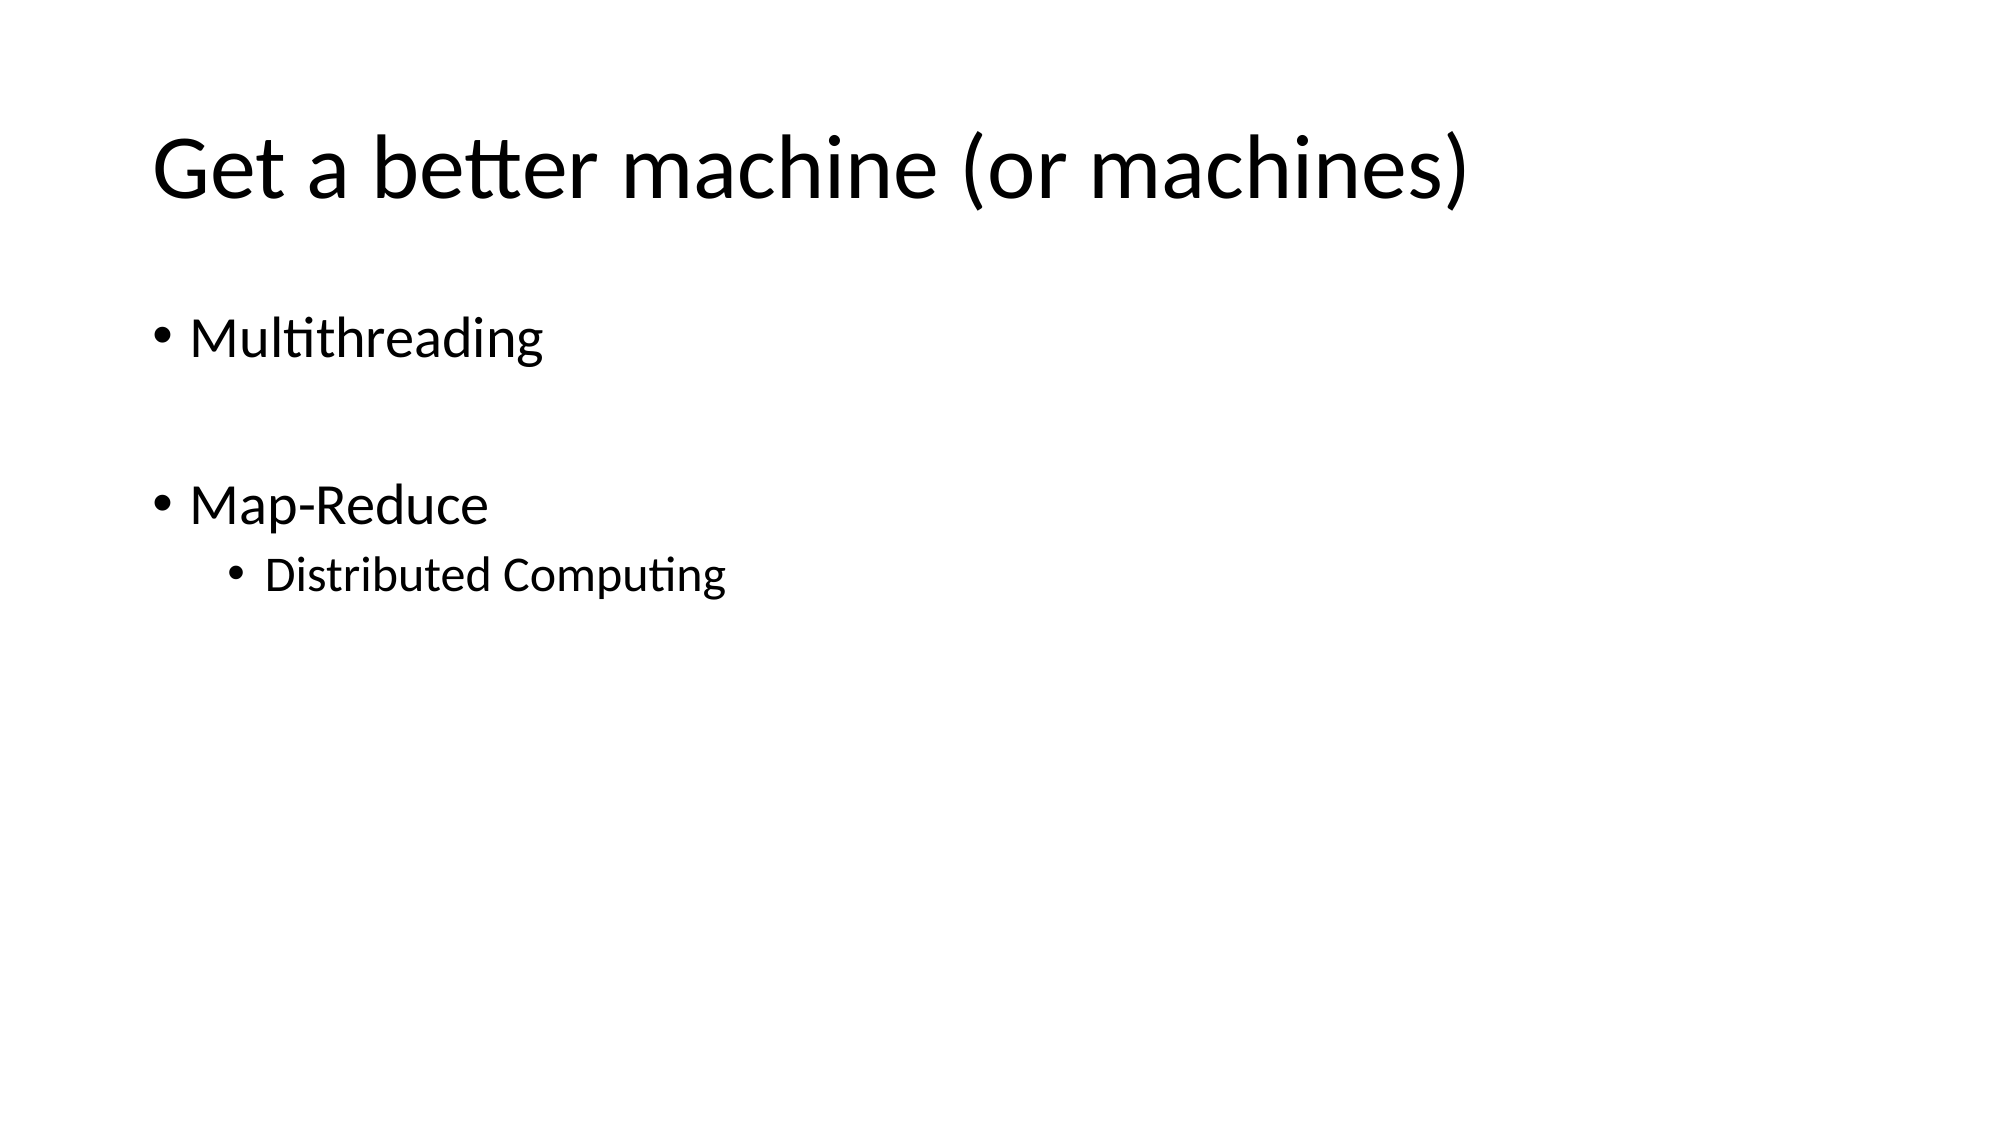

# Get a better machine (or machines)
Multithreading

Map-Reduce
Distributed Computing